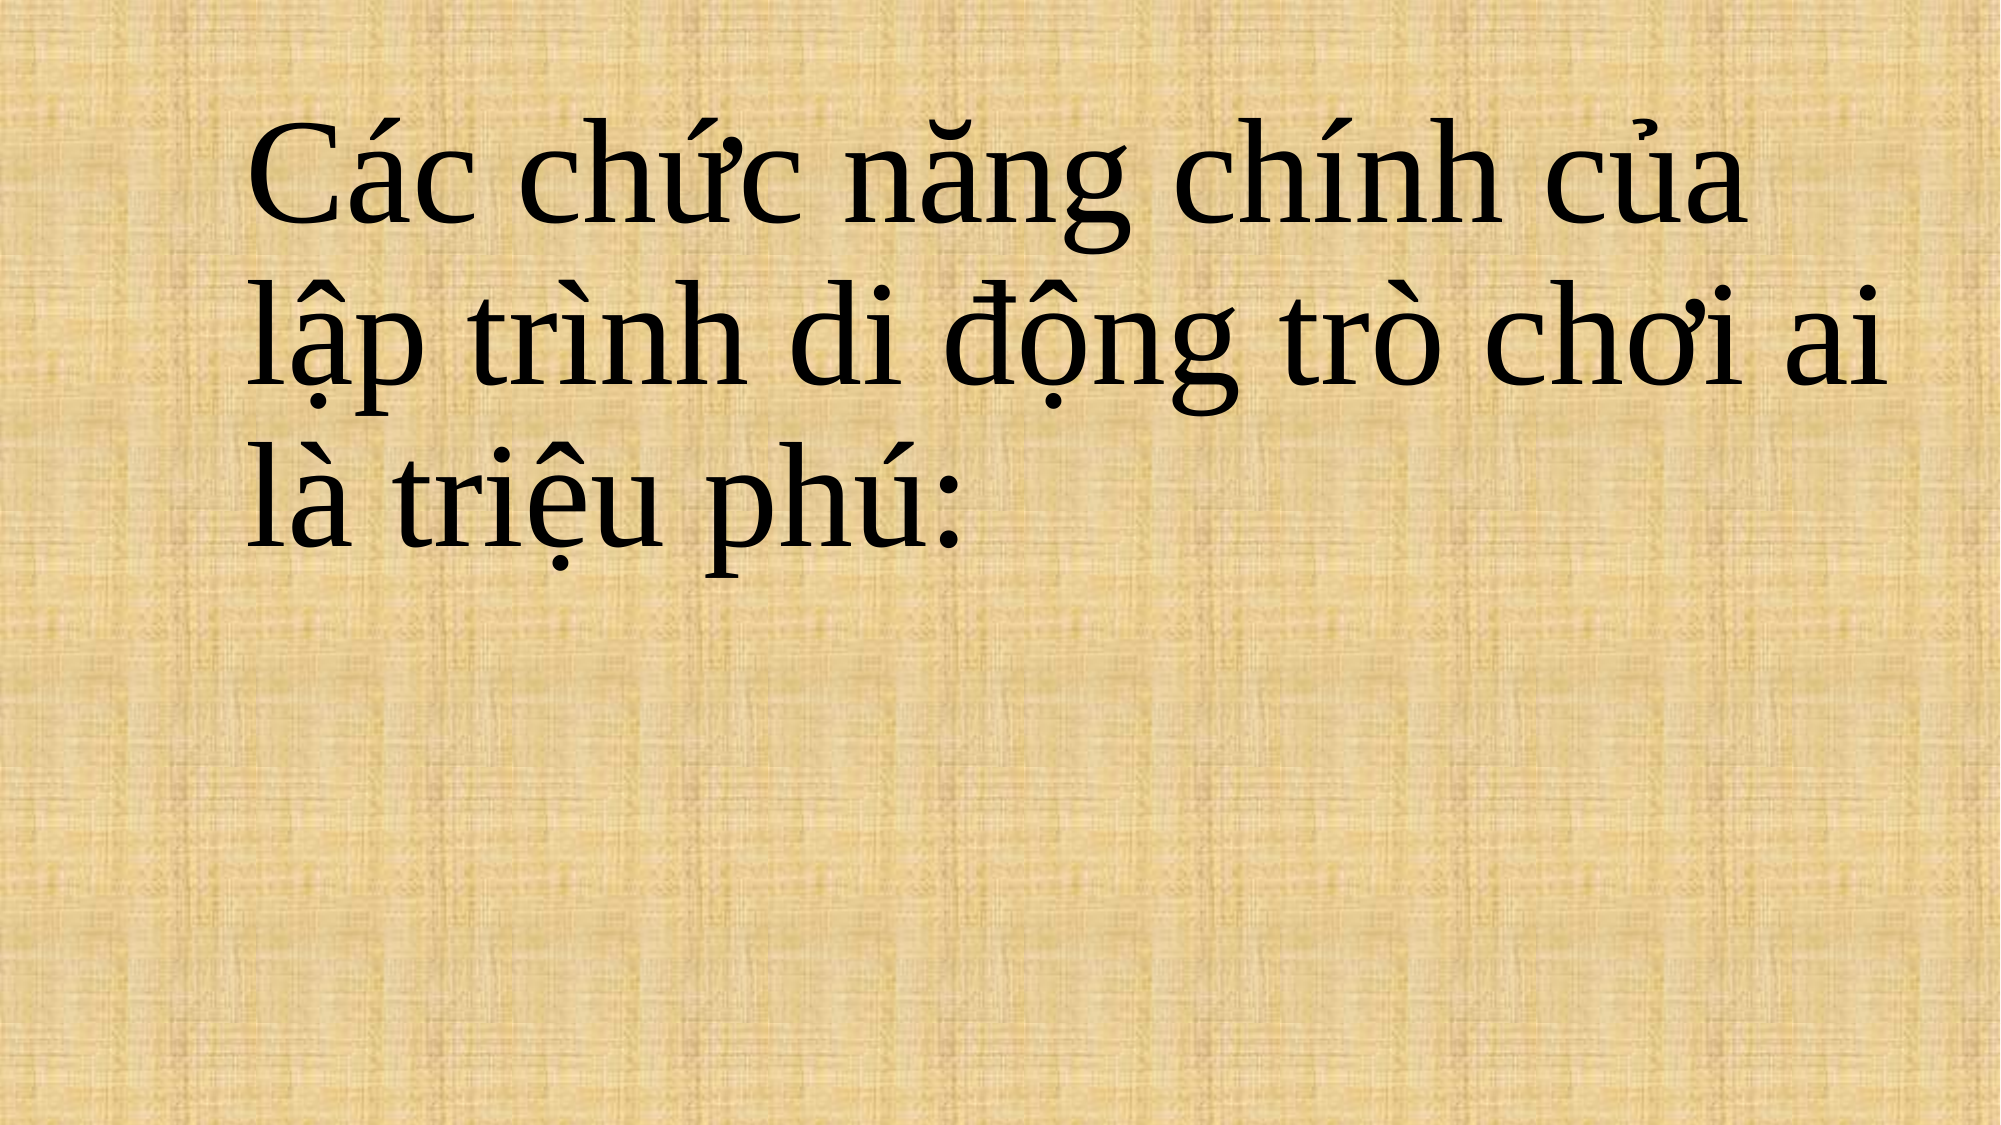

Các chức năng chính của lập trình di động trò chơi ai là triệu phú: